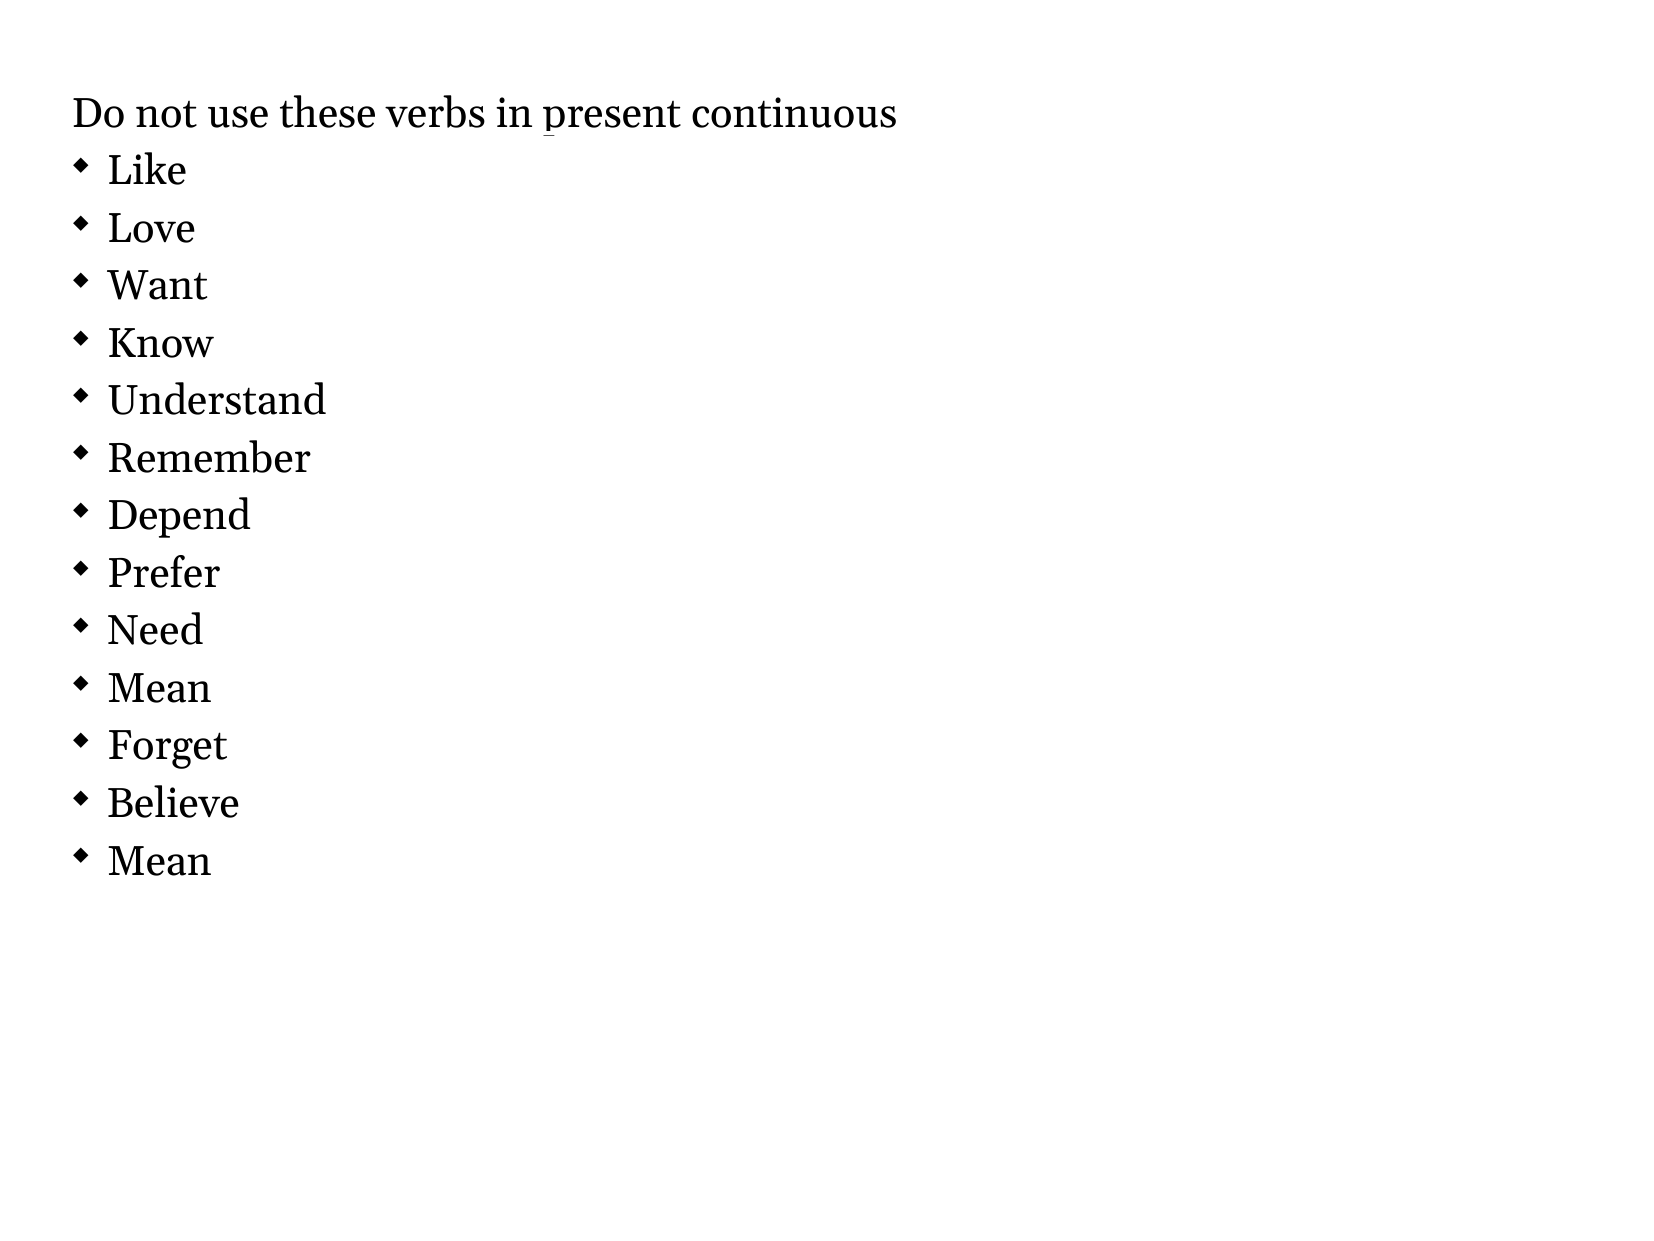

Do not use these verbs in present continuous
Like
Love
Want
Know
Understand
Remember
Depend
Prefer
Need
Mean
Forget
Believe
Mean